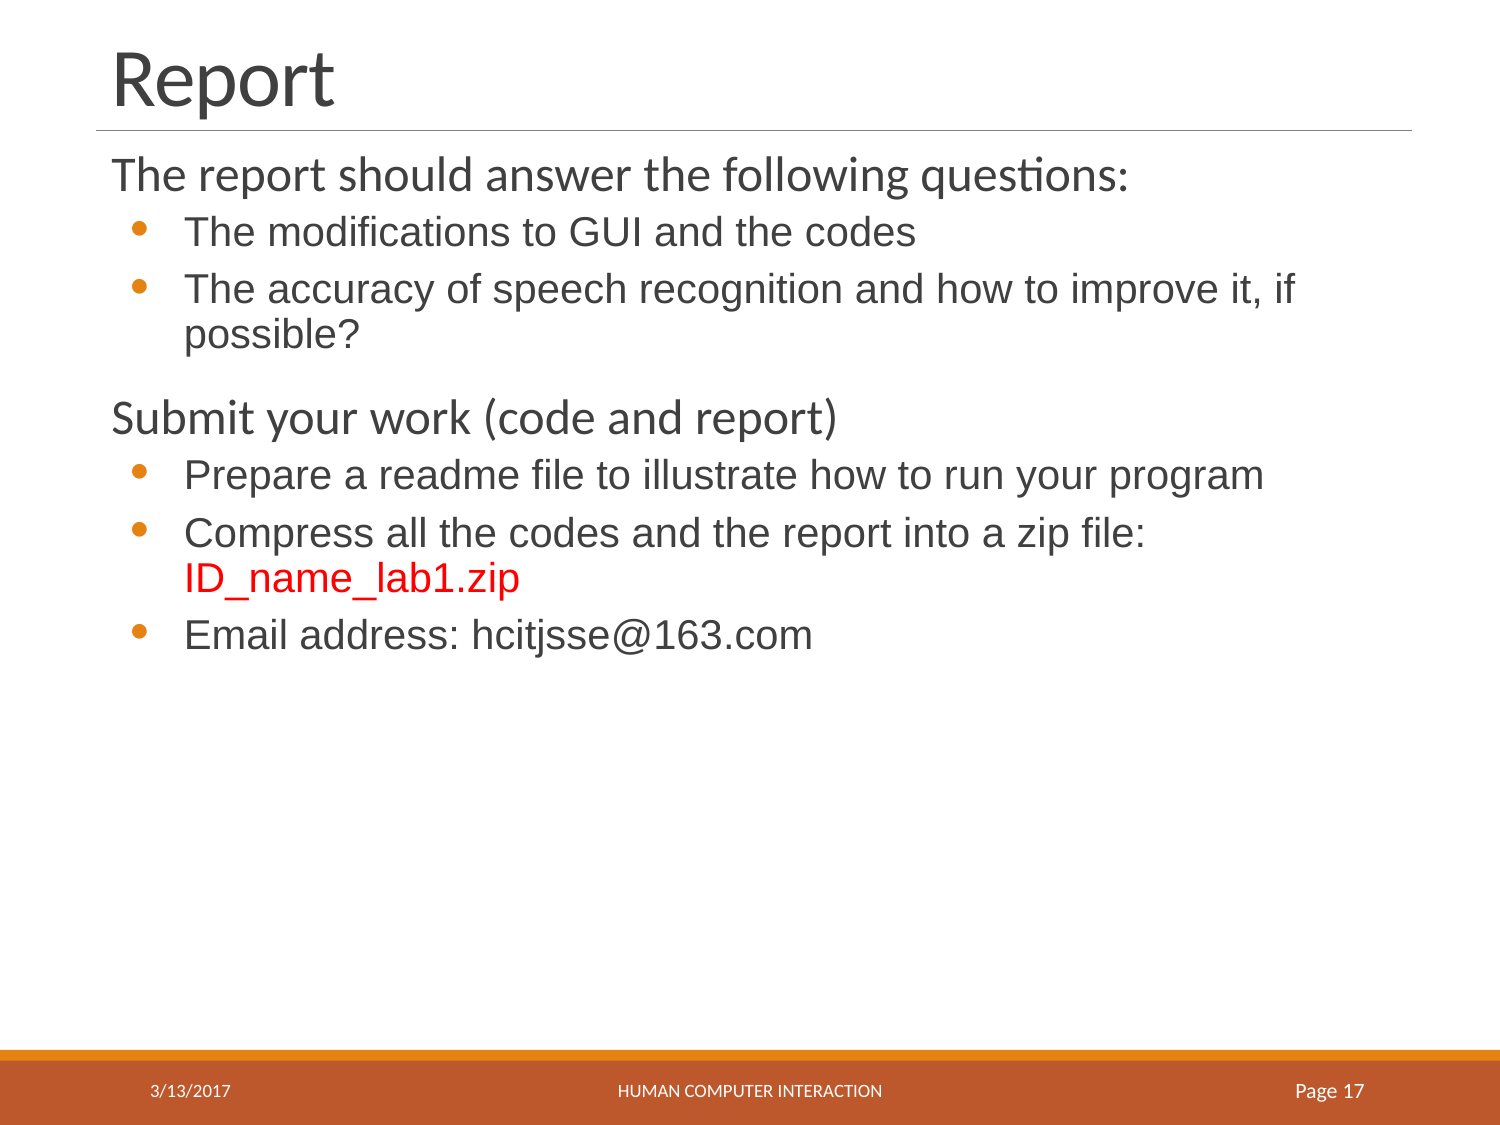

# Report
The report should answer the following questions:
The modifications to GUI and the codes
The accuracy of speech recognition and how to improve it, if possible?
Submit your work (code and report)
Prepare a readme file to illustrate how to run your program
Compress all the codes and the report into a zip file: ID_name_lab1.zip
Email address: hcitjsse@163.com
3/13/2017
HUMAN COMPUTER INTERACTION
Page 17